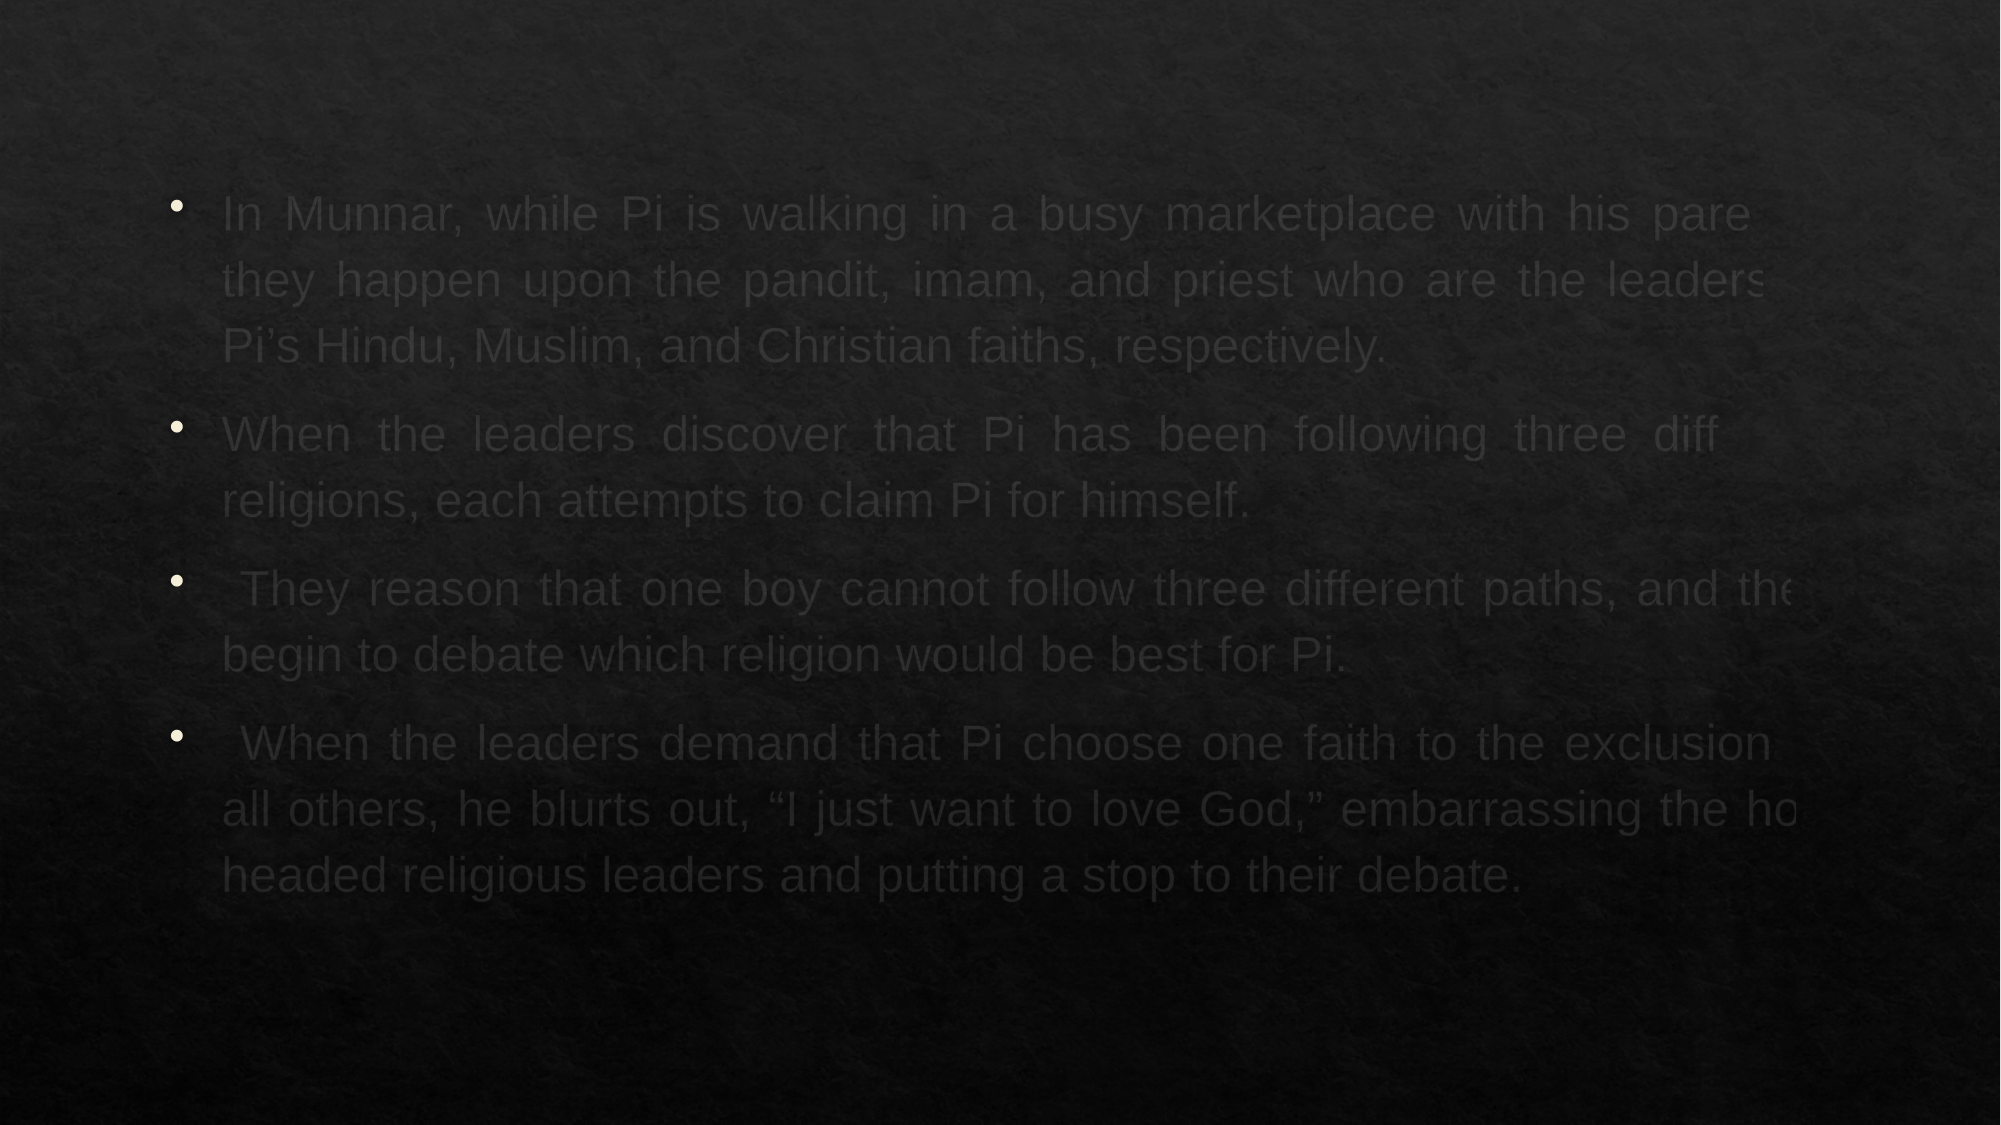

In Munnar, while Pi is walking in a busy marketplace with his parents, they happen upon the pandit, imam, and priest who are the leaders of Pi’s Hindu, Muslim, and Christian faiths, respectively.
When the leaders discover that Pi has been following three different religions, each attempts to claim Pi for himself.
 They reason that one boy cannot follow three different paths, and they begin to debate which religion would be best for Pi.
 When the leaders demand that Pi choose one faith to the exclusion of all others, he blurts out, “I just want to love God,” embarrassing the hot-headed religious leaders and putting a stop to their debate.